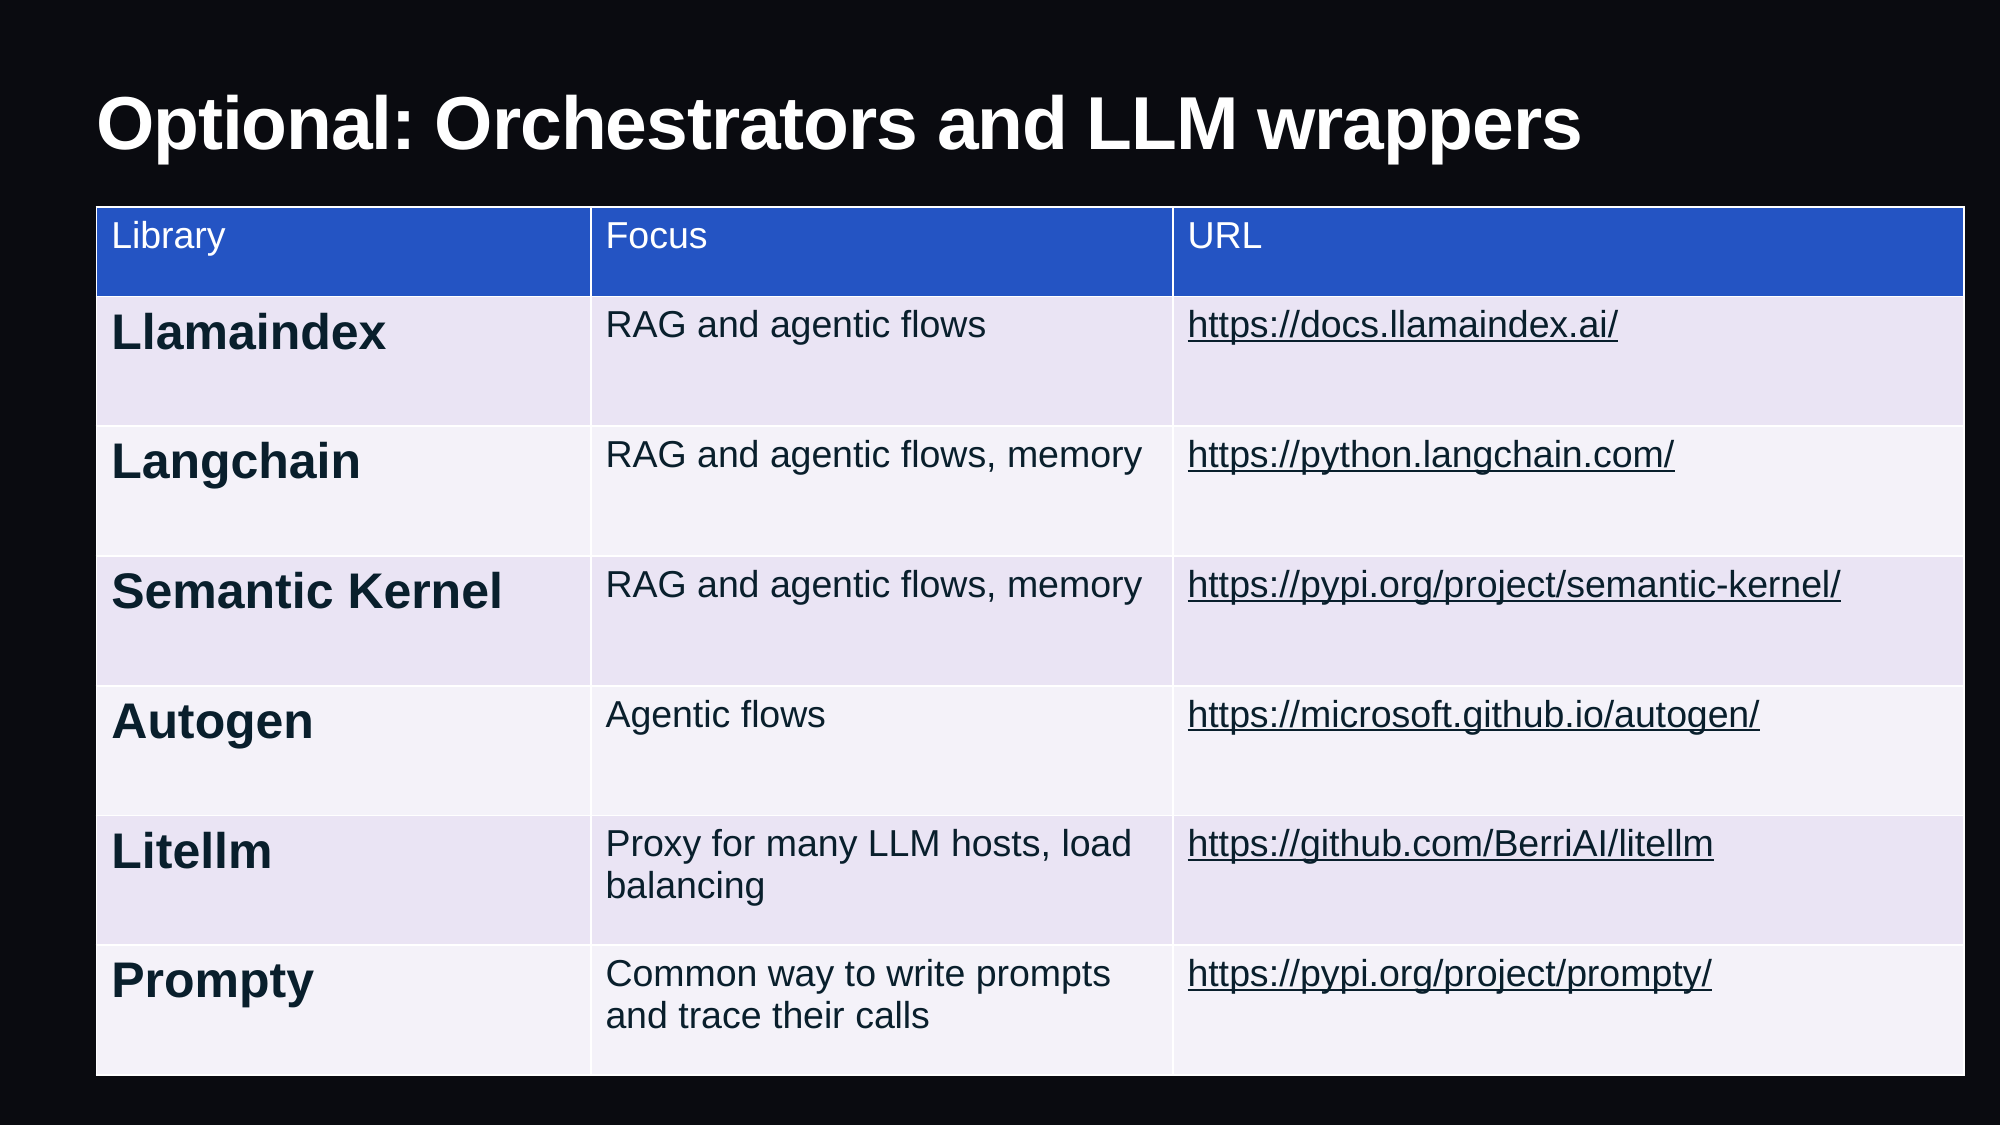

# Optional: Orchestrators and LLM wrappers
| Library | Focus | URL |
| --- | --- | --- |
| Llamaindex | RAG and agentic flows | https://docs.llamaindex.ai/ |
| Langchain | RAG and agentic flows, memory | https://python.langchain.com/ |
| Semantic Kernel | RAG and agentic flows, memory | https://pypi.org/project/semantic-kernel/ |
| Autogen | Agentic flows | https://microsoft.github.io/autogen/ |
| Litellm | Proxy for many LLM hosts, load balancing | https://github.com/BerriAI/litellm |
| Prompty | Common way to write prompts and trace their calls | https://pypi.org/project/prompty/ |